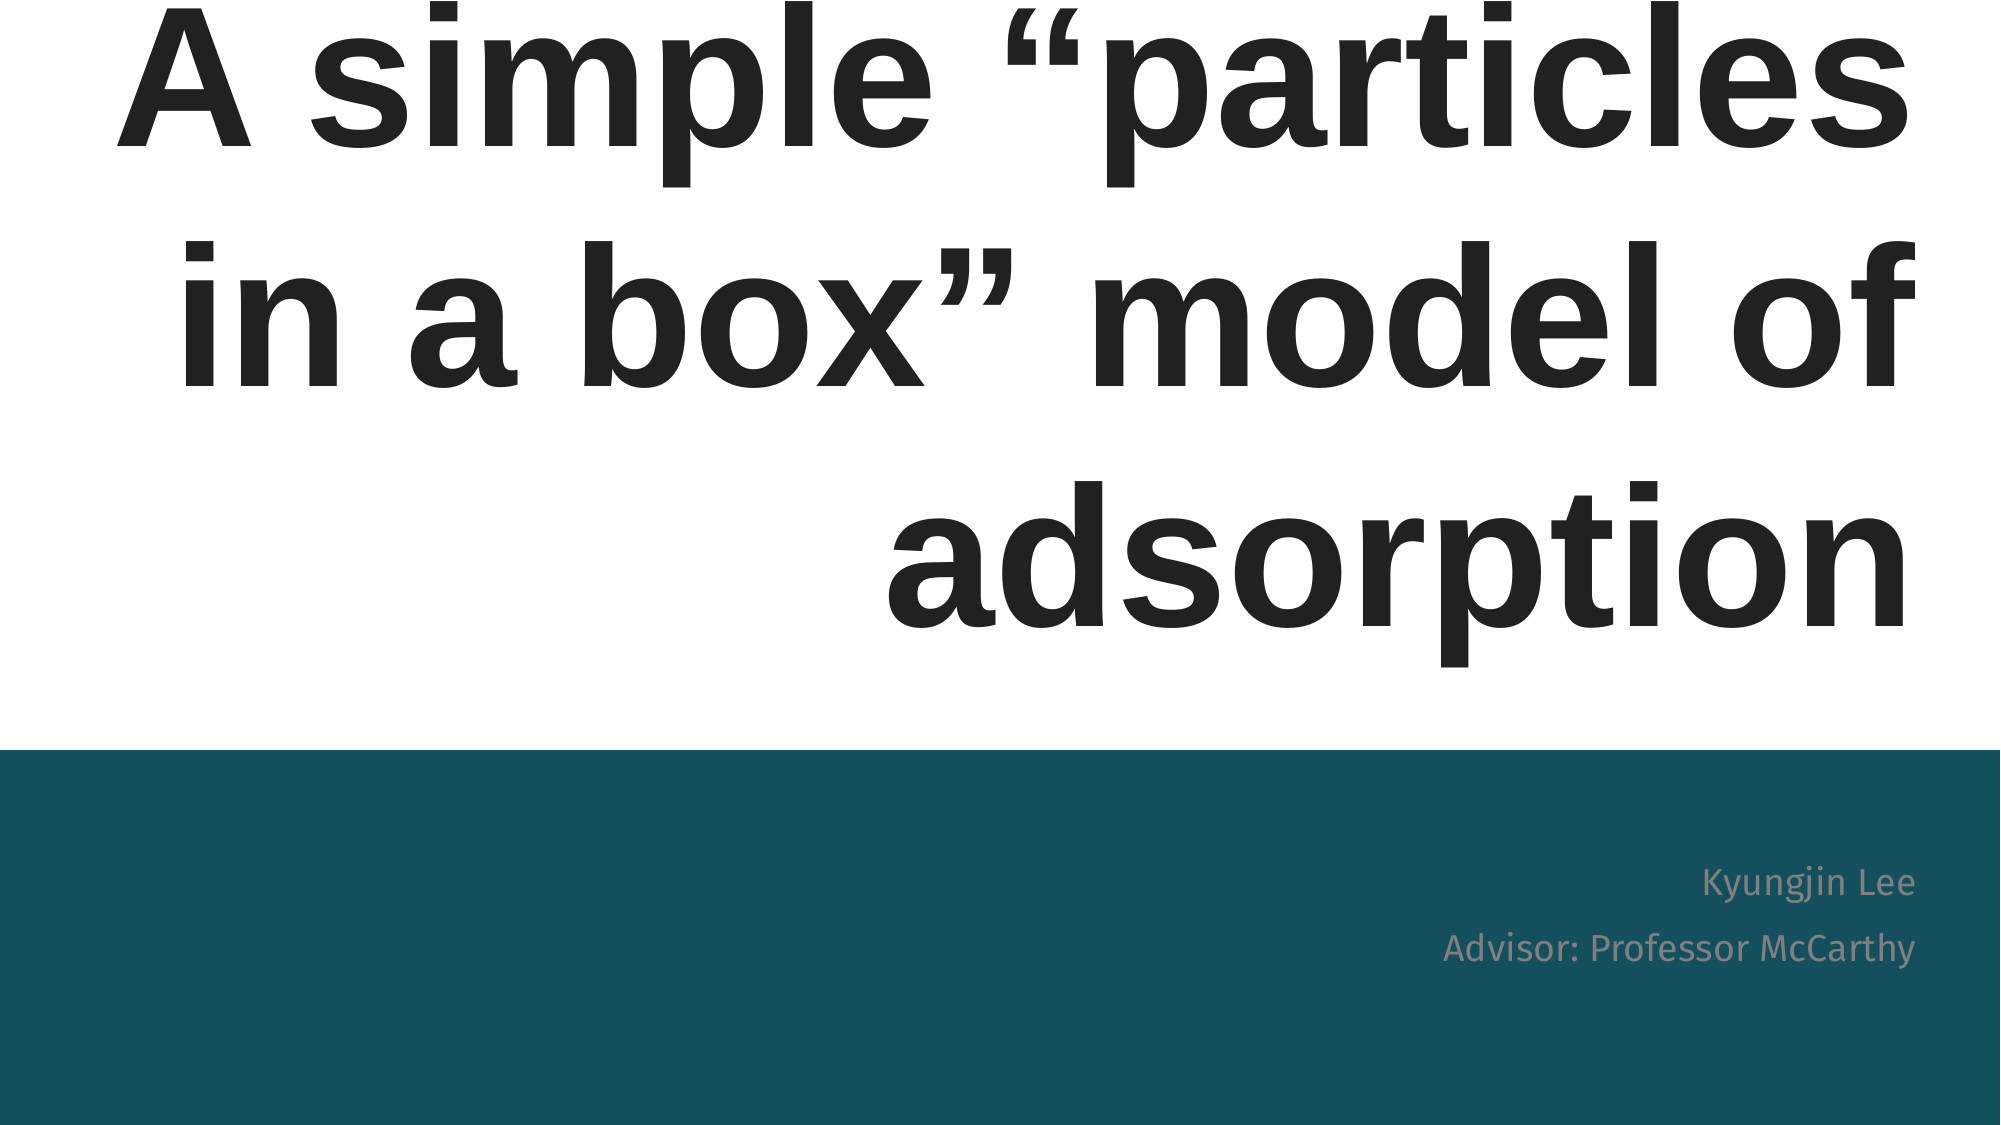

# A simple “particles in a box” model of adsorption
Kyungjin Lee
Advisor: Professor McCarthy